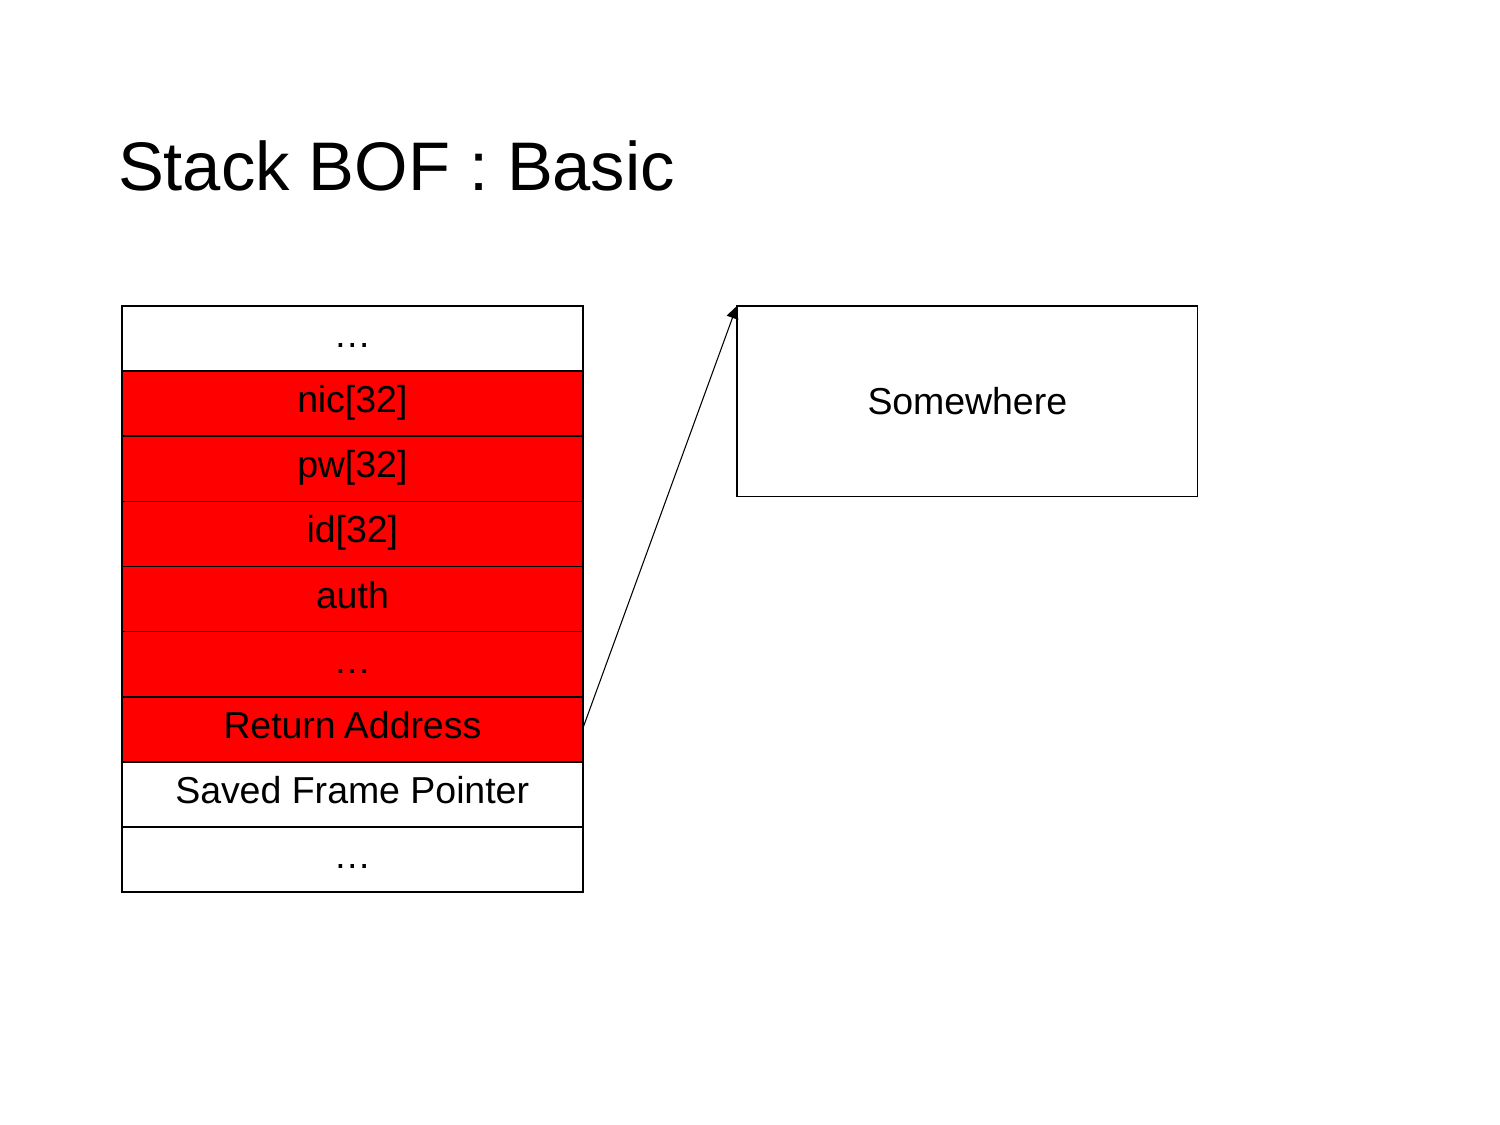

# Stack BOF : Basic
| … |
| --- |
| nic[32] |
| pw[32] |
| id[32] |
| auth |
| … |
| Return Address |
| Saved Frame Pointer |
| … |
| Somewhere |
| --- |